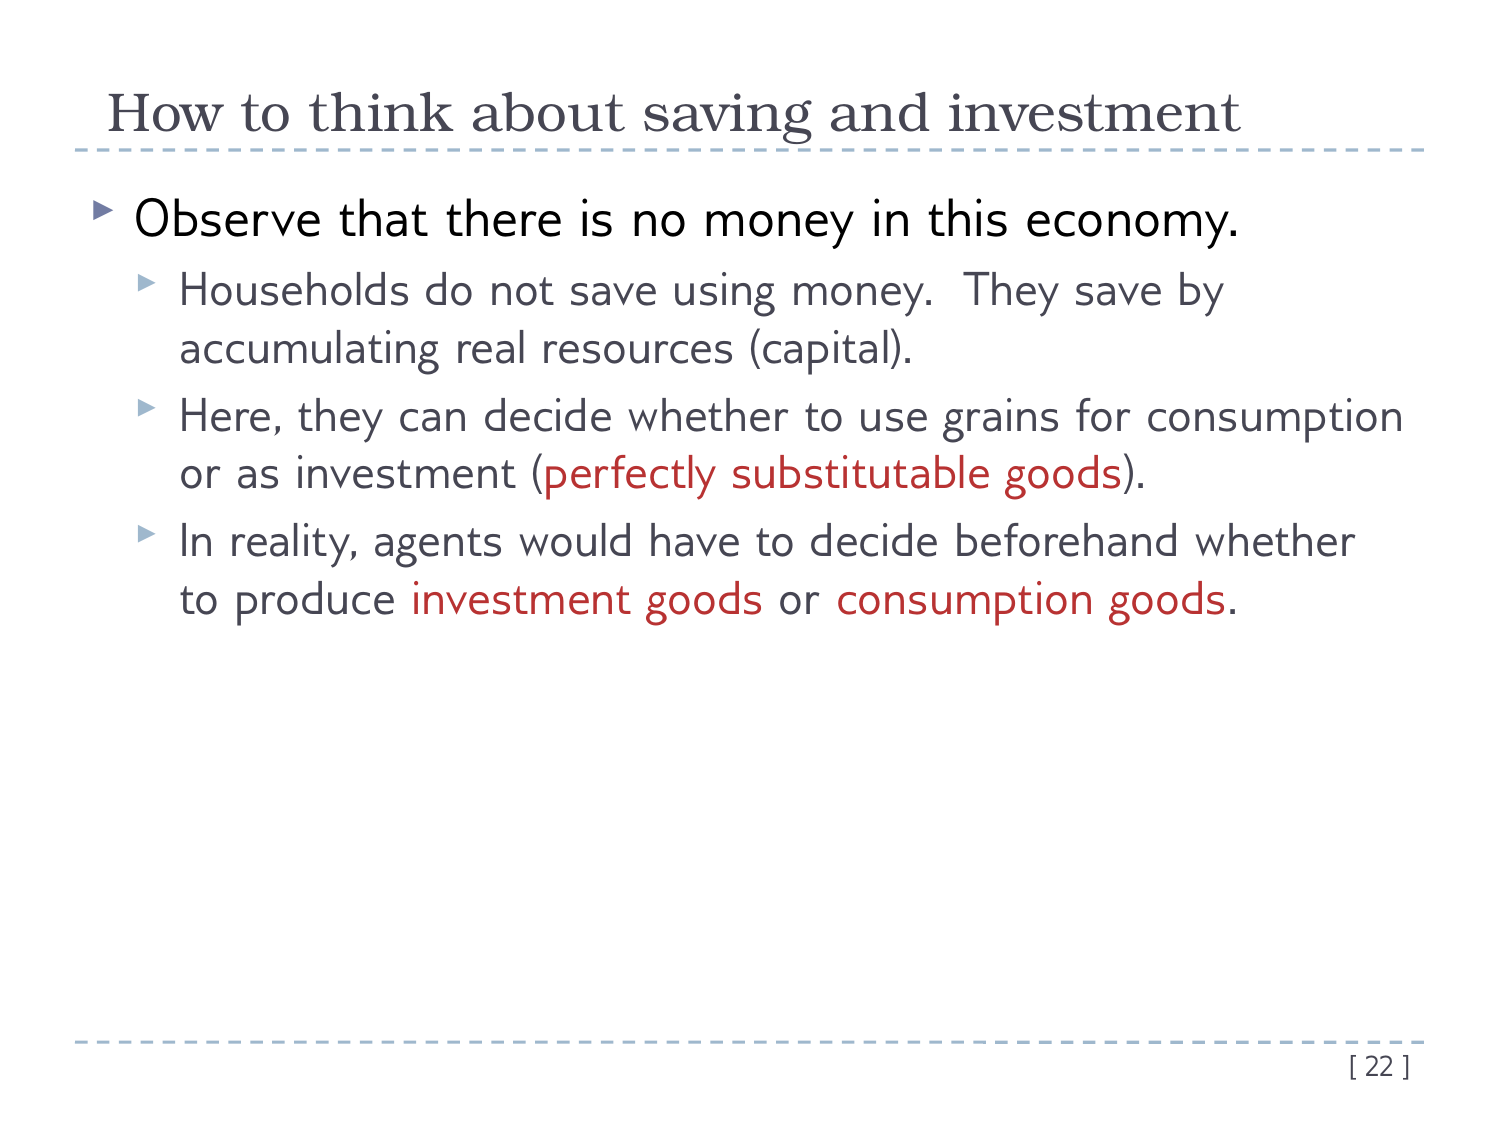

# How to think about saving and investment
Observe that there is no money in this economy.
Households do not save using money.  They save by accumulating real resources (capital).
Here, they can decide whether to use grains for consumption or as investment (perfectly substitutable goods).
In reality, agents would have to decide beforehand whether to produce investment goods or consumption goods.

[ 22 ]